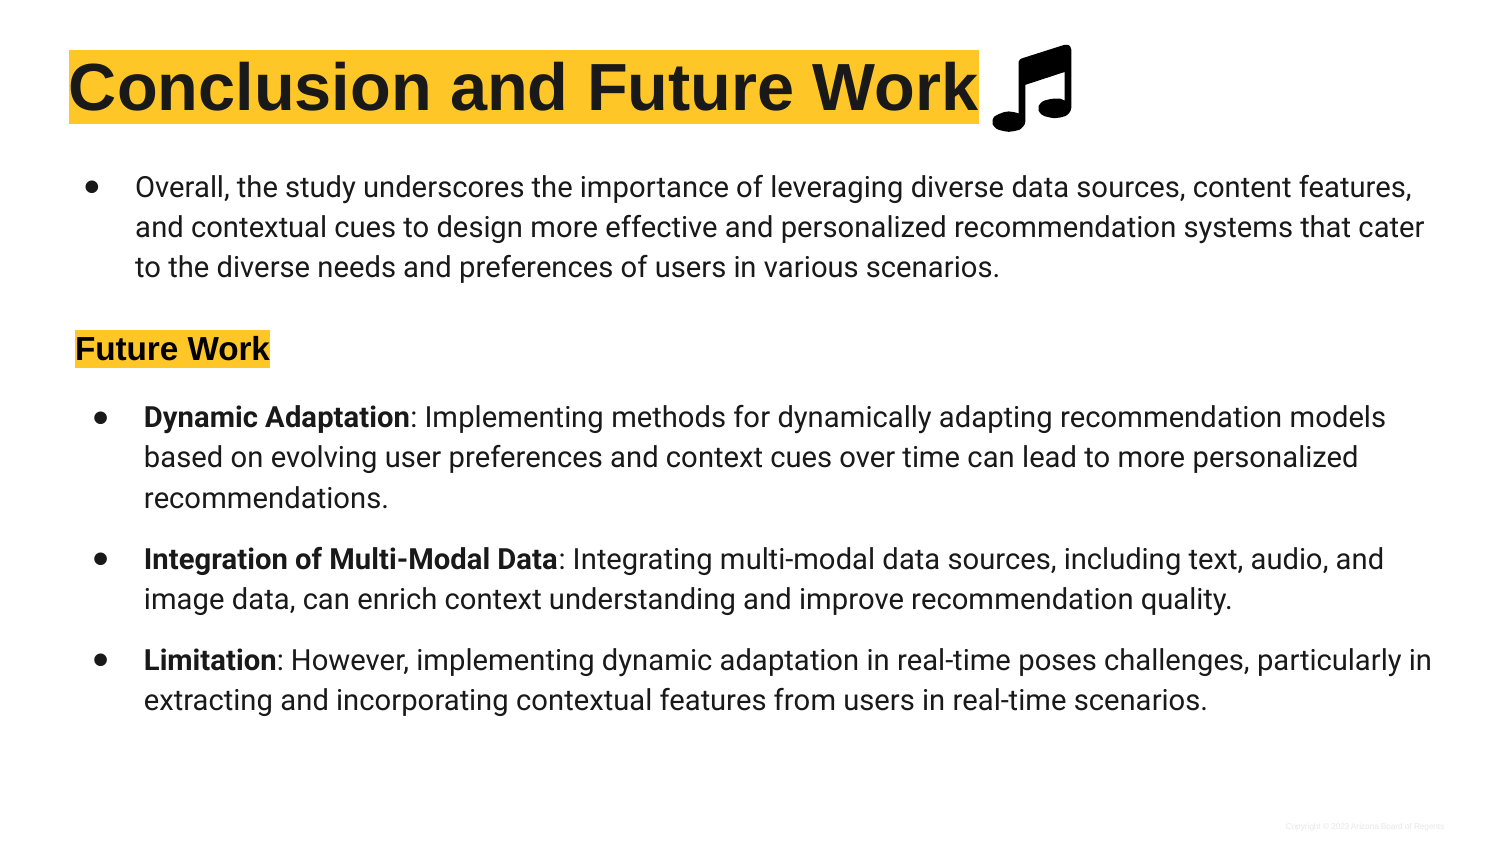

# Conclusion and Future Work

Overall, the study underscores the importance of leveraging diverse data sources, content features, and contextual cues to design more effective and personalized recommendation systems that cater to the diverse needs and preferences of users in various scenarios.
Future Work
Dynamic Adaptation: Implementing methods for dynamically adapting recommendation models based on evolving user preferences and context cues over time can lead to more personalized recommendations.
Integration of Multi-Modal Data: Integrating multi-modal data sources, including text, audio, and image data, can enrich context understanding and improve recommendation quality.
Limitation: However, implementing dynamic adaptation in real-time poses challenges, particularly in extracting and incorporating contextual features from users in real-time scenarios.